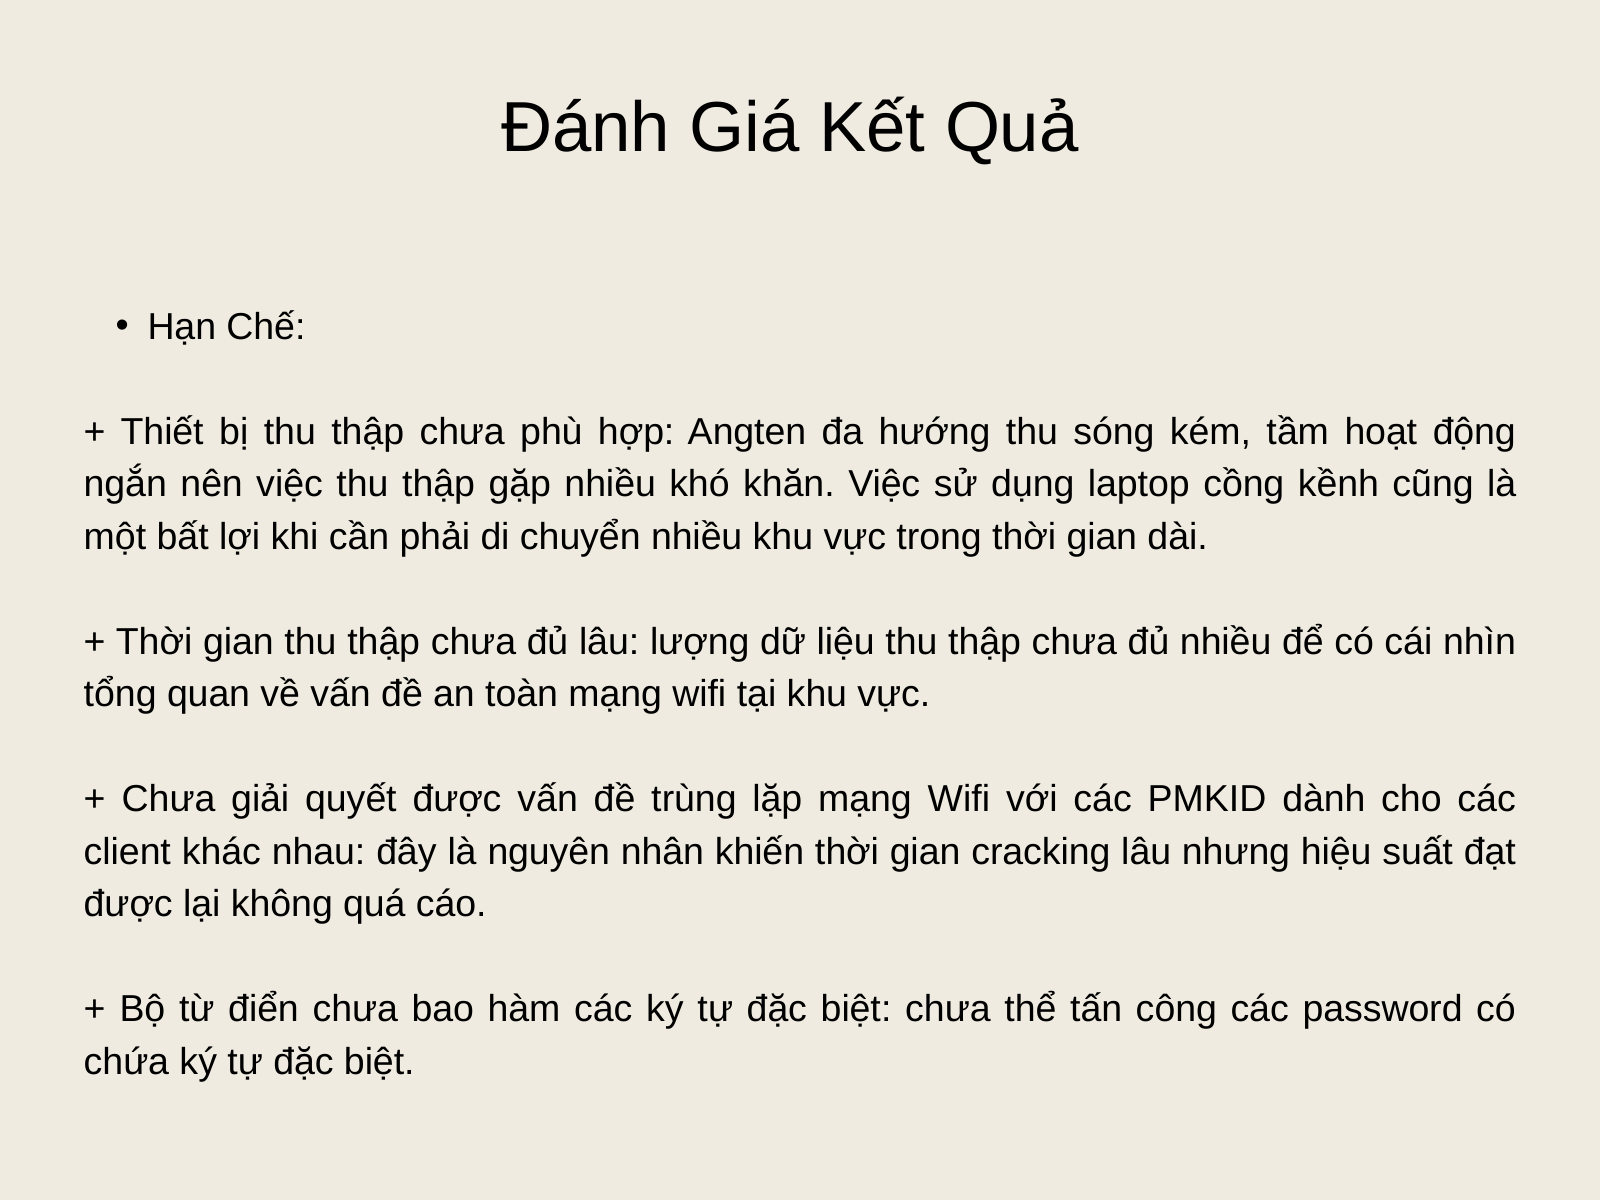

Đánh Giá Kết Quả

Hạn Chế:

+ Thiết bị thu thập chưa phù hợp: Angten đa hướng thu sóng kém, tầm hoạt động ngắn nên việc thu thập gặp nhiều khó khăn. Việc sử dụng laptop cồng kềnh cũng là một bất lợi khi cần phải di chuyển nhiều khu vực trong thời gian dài.

+ Thời gian thu thập chưa đủ lâu: lượng dữ liệu thu thập chưa đủ nhiều để có cái nhìn tổng quan về vấn đề an toàn mạng wifi tại khu vực.

+ Chưa giải quyết được vấn đề trùng lặp mạng Wifi với các PMKID dành cho các client khác nhau: đây là nguyên nhân khiến thời gian cracking lâu nhưng hiệu suất đạt được lại không quá cáo.

+ Bộ từ điển chưa bao hàm các ký tự đặc biệt: chưa thể tấn công các password có chứa ký tự đặc biệt.